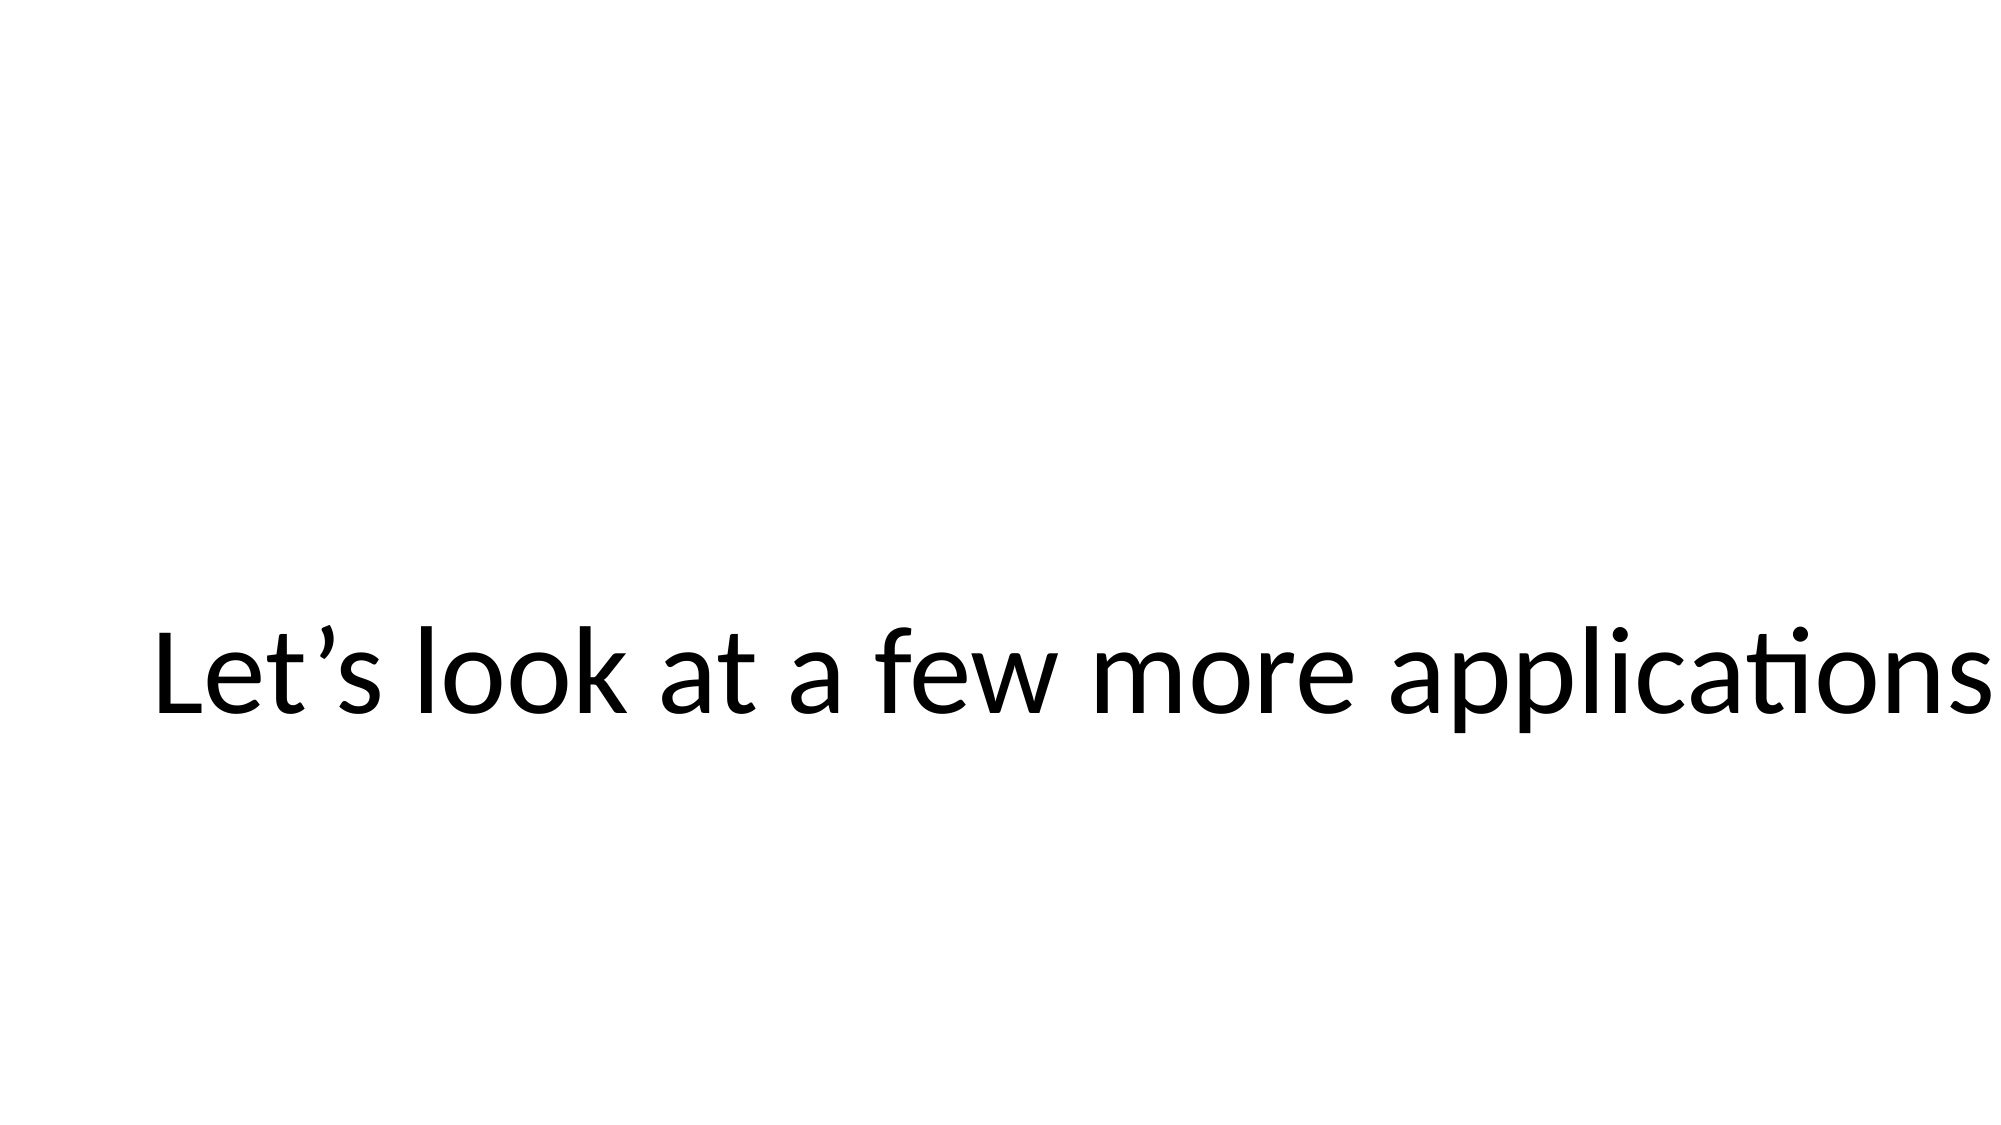

# Let’s look at a few more applications